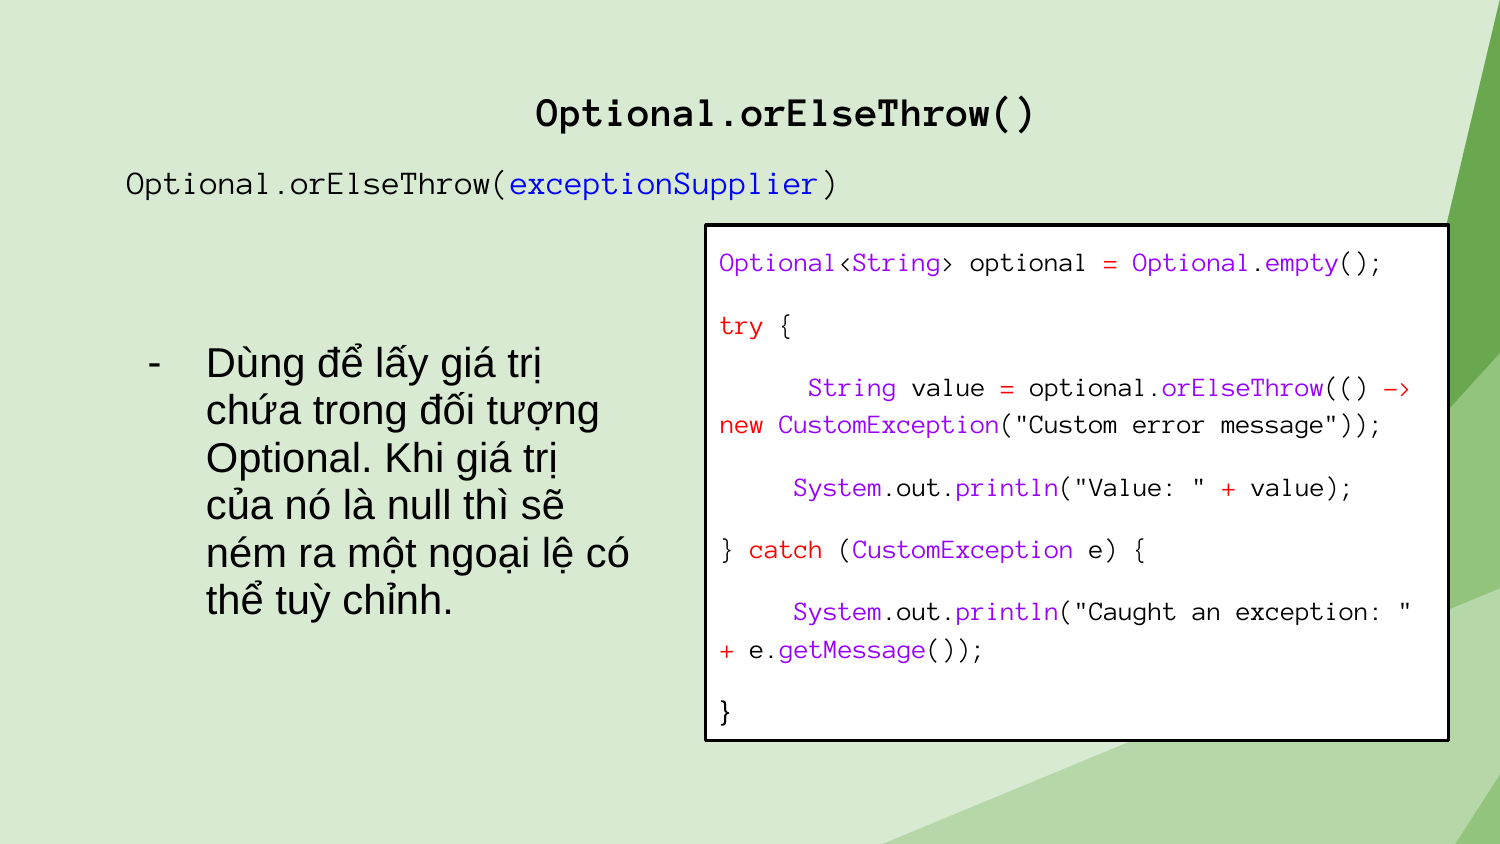

# Optional.orElseThrow()
Optional.orElseThrow(exceptionSupplier)
Optional<String> optional = Optional.empty();
try {
      String value = optional.orElseThrow(() -> new CustomException("Custom error message"));
     System.out.println("Value: " + value);
} catch (CustomException e) {
     System.out.println("Caught an exception: " + e.getMessage());
}
Dùng để lấy giá trị chứa trong đối tượng Optional. Khi giá trị của nó là null thì sẽ ném ra một ngoại lệ có thể tuỳ chỉnh.
Code Sample from: viblo.asia